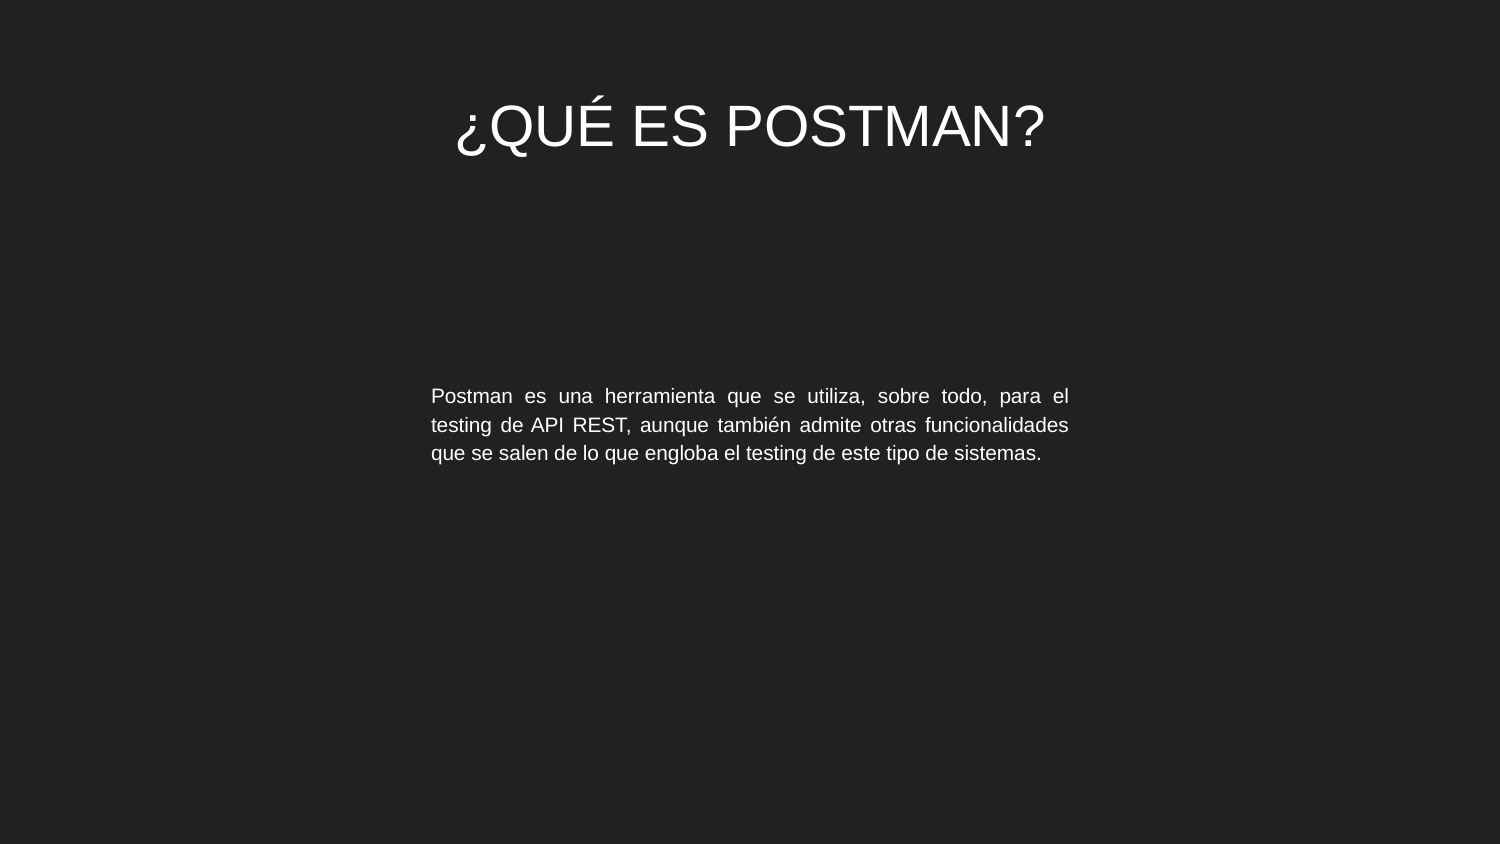

# ¿QUÉ ES POSTMAN?
Postman es una herramienta que se utiliza, sobre todo, para el testing de API REST, aunque también admite otras funcionalidades que se salen de lo que engloba el testing de este tipo de sistemas.